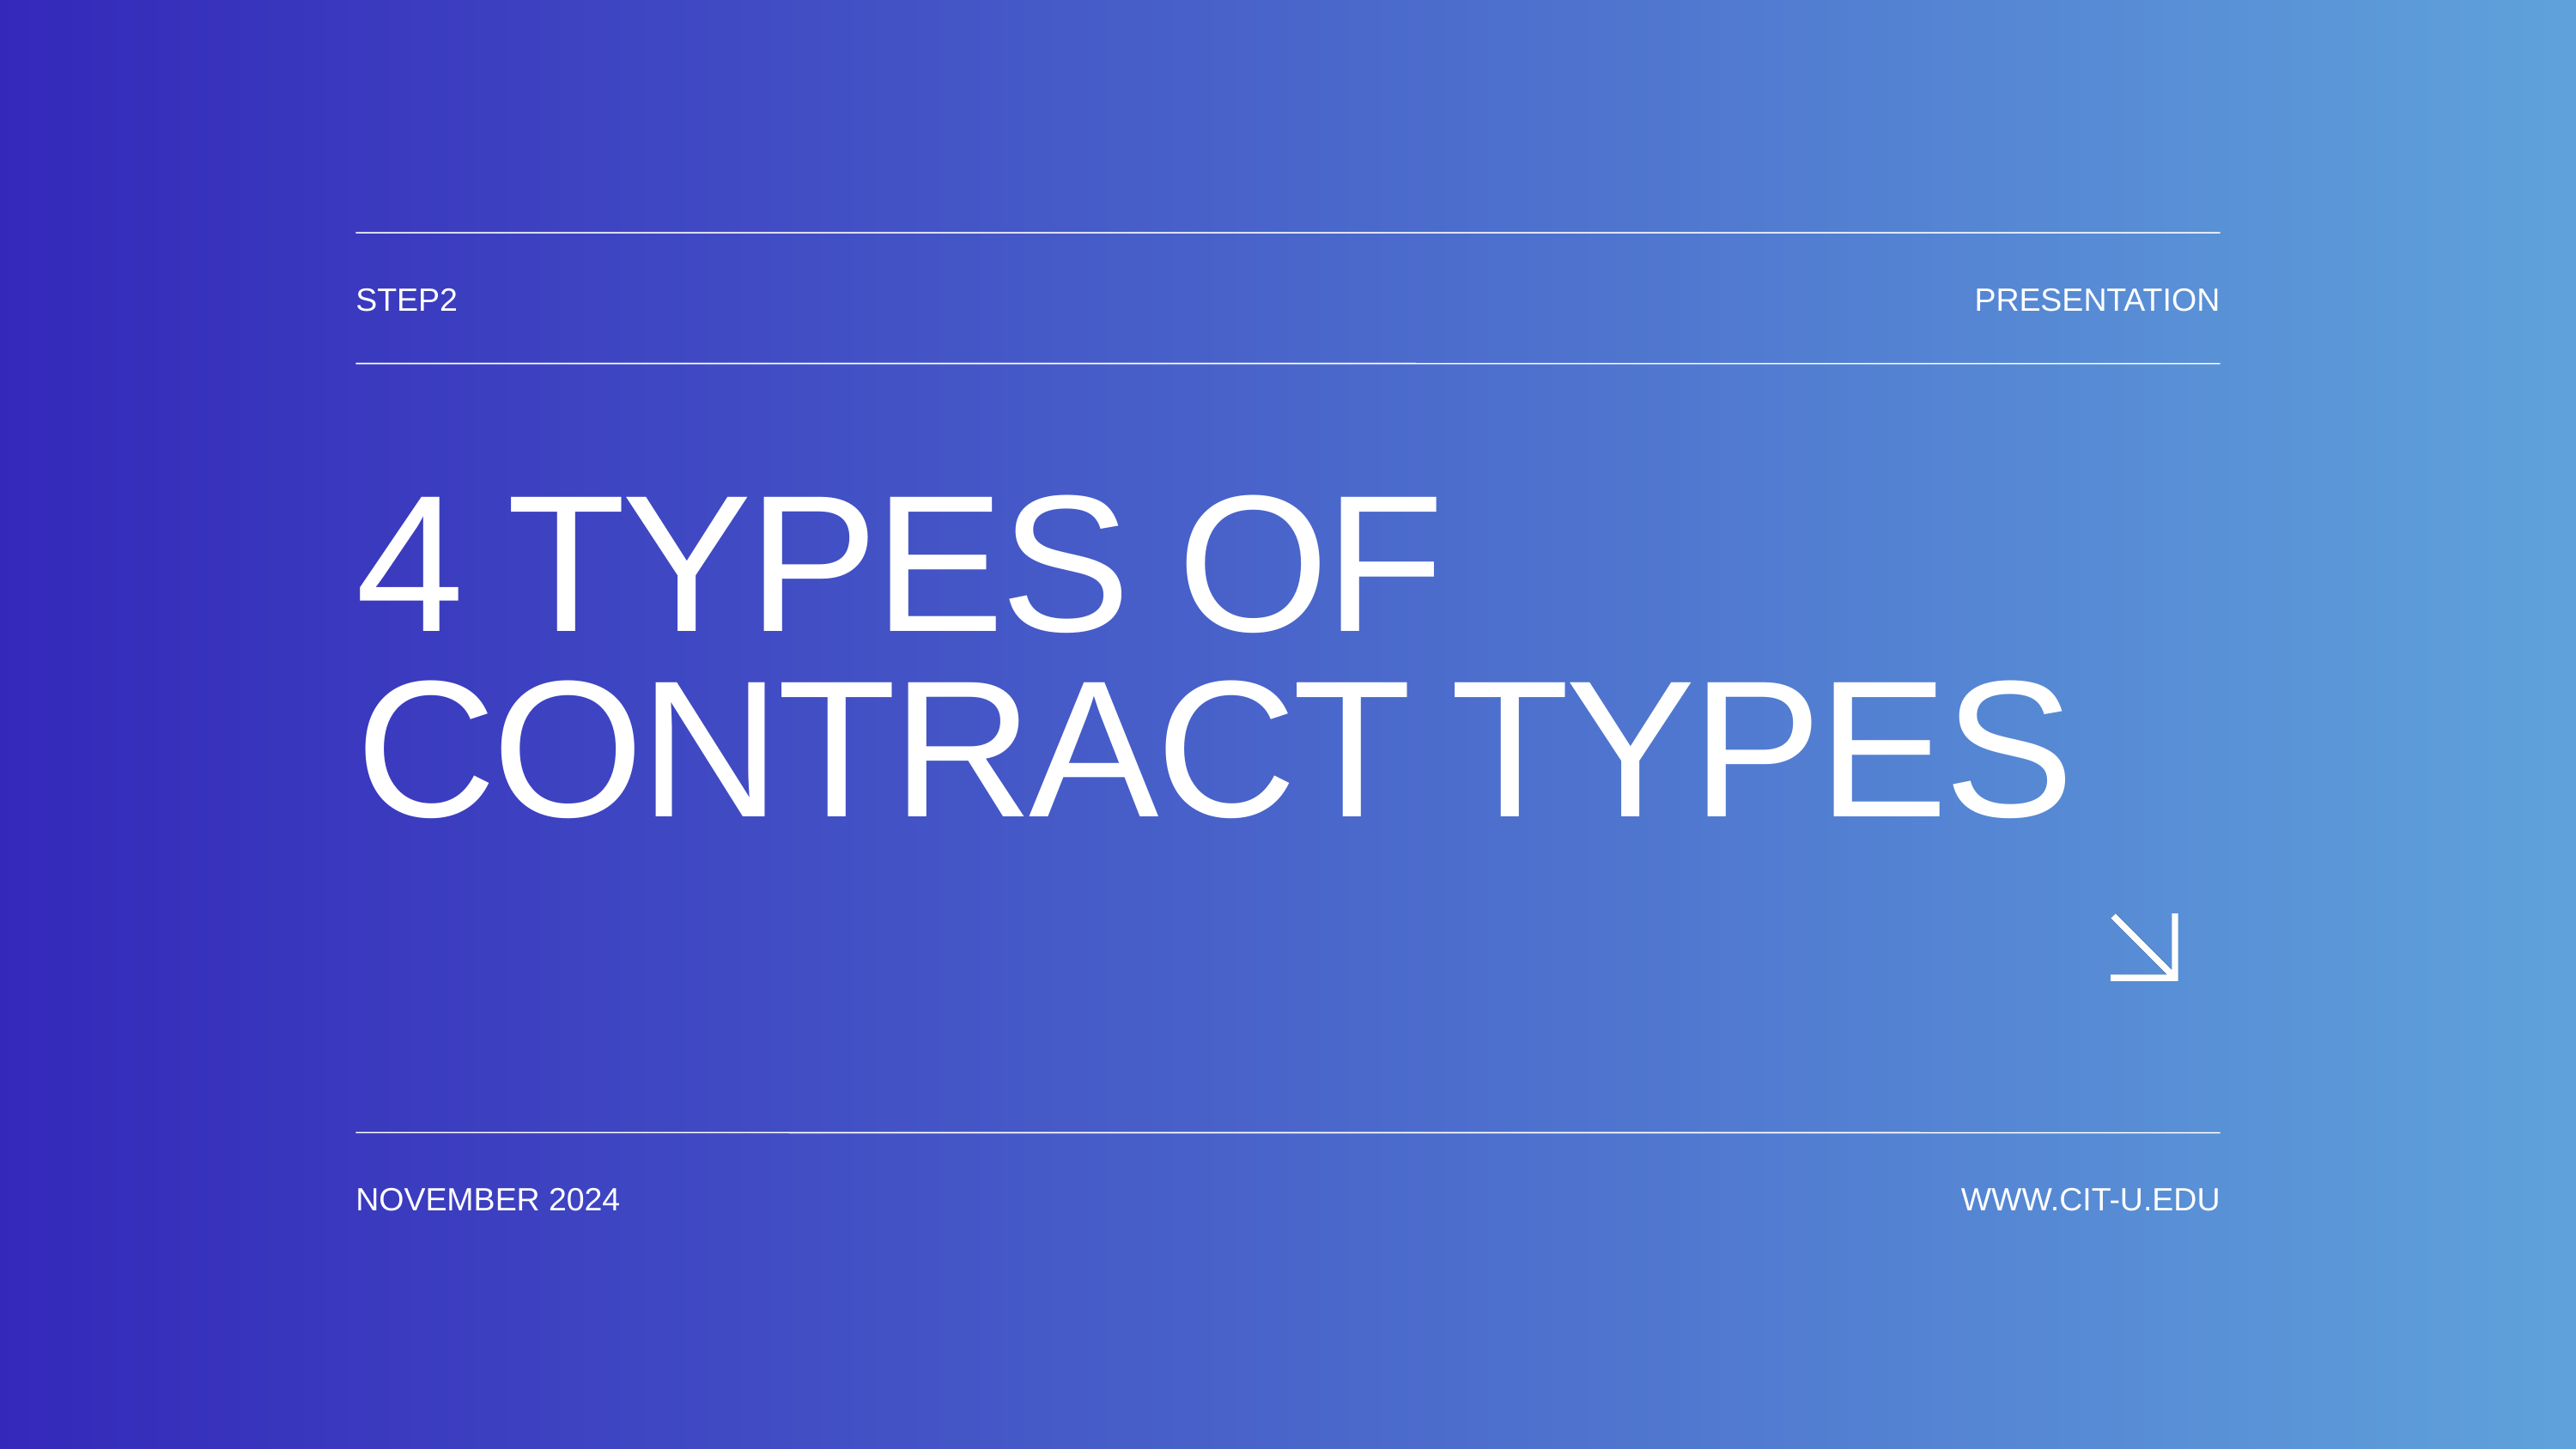

STEP2
PRESENTATION

4 TYPES OF CONTRACT TYPES

NOVEMBER 2024
WWW.CIT-U.EDU